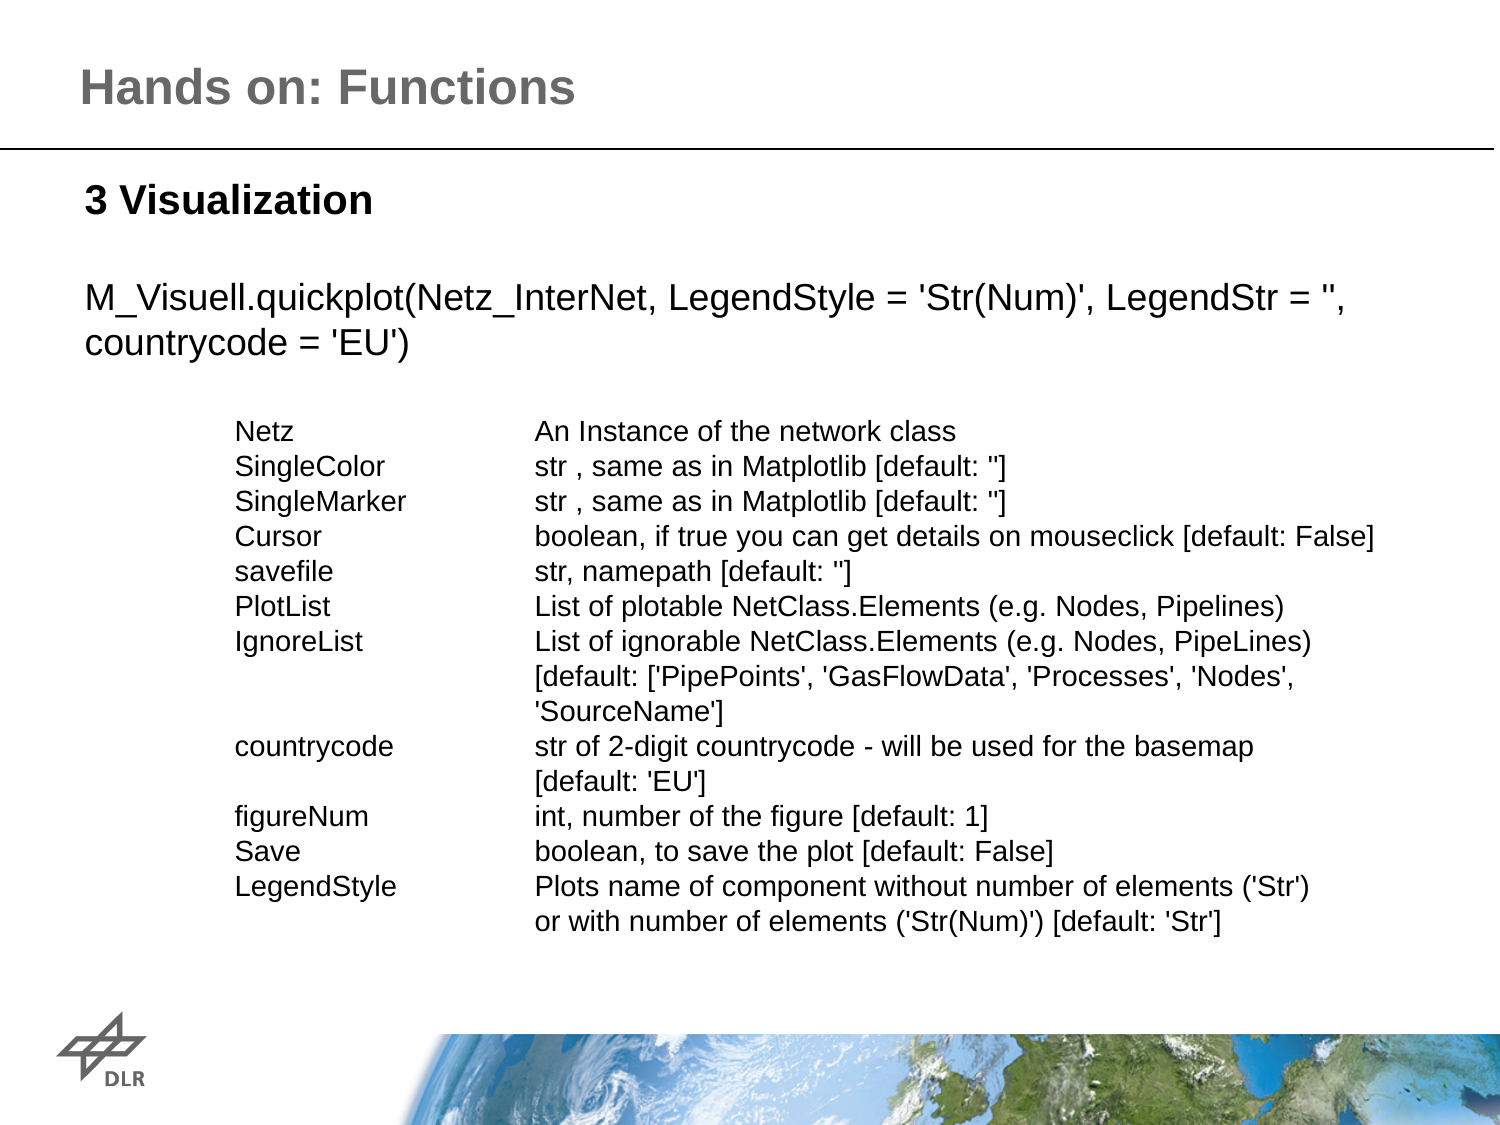

Hands on: Functions
3 Visualization

M_Visuell.quickplot(Netz_InterNet, LegendStyle = 'Str(Num)', LegendStr = '', countrycode = 'EU')

 	Netz                	An Instance of the network class
	SingleColor         	str , same as in Matplotlib [default: '']
    	SingleMarker        	str , same as in Matplotlib [default: '']
	Cursor              	boolean, if true you can get details on mouseclick [default: False]
    	savefile            	str, namepath [default: '']
    	PlotList            	List of plotable NetClass.Elements (e.g. Nodes, Pipelines)
    	IgnoreList          	List of ignorable NetClass.Elements (e.g. Nodes, PipeLines)
                           		[default: ['PipePoints', 'GasFlowData', 'Processes', 'Nodes',
 			'SourceName']
	countrycode         	str of 2-digit countrycode - will be used for the basemap
                             		[default: 'EU']
	figureNum           	int, number of the figure [default: 1]
    	Save                	boolean, to save the plot [default: False]
	LegendStyle         	Plots name of component without number of elements ('Str')
                             		or with number of elements ('Str(Num)') [default: 'Str']